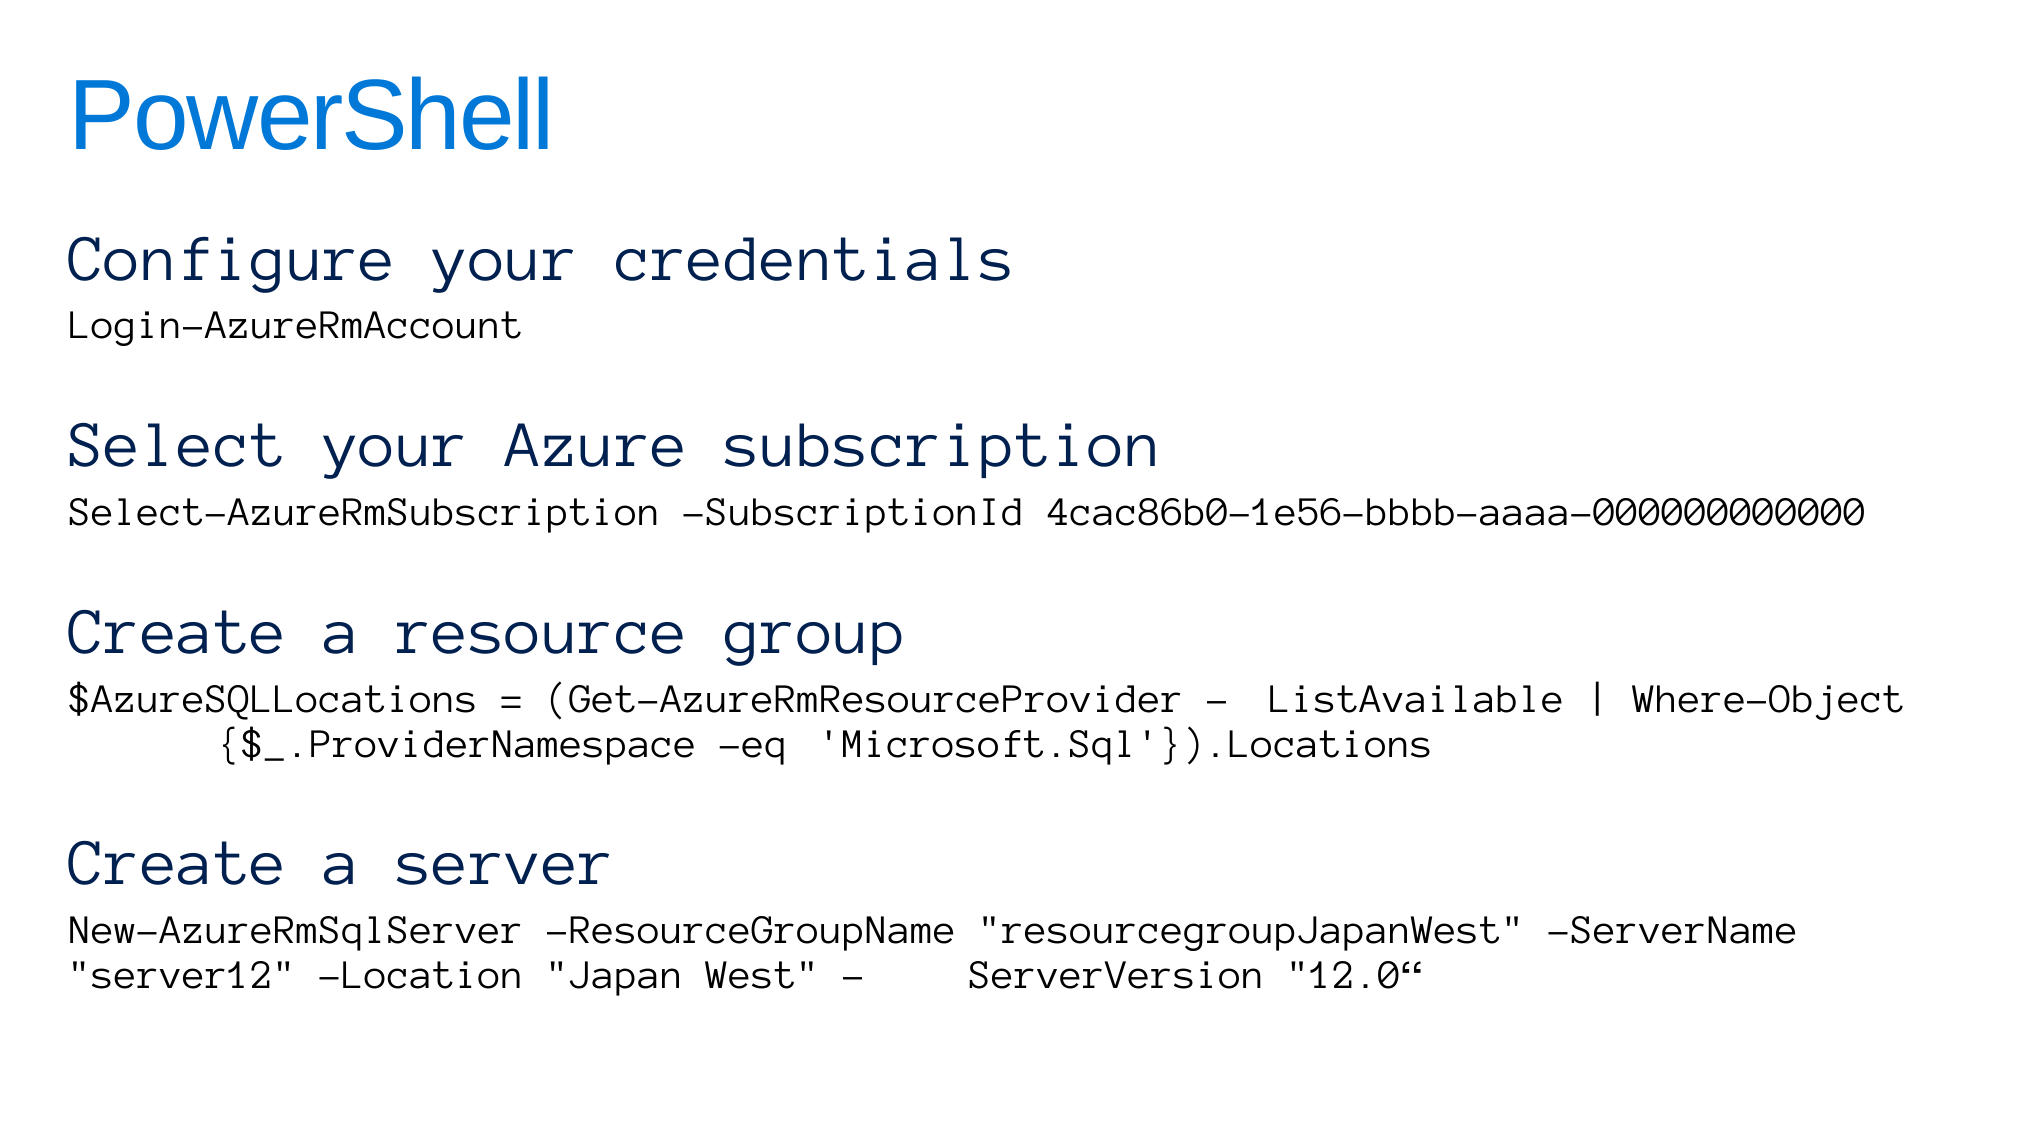

# PowerShell
Configure your credentials
Login-AzureRmAccount

Select your Azure subscription
Select-AzureRmSubscription -SubscriptionId 4cac86b0-1e56-bbbb-aaaa-000000000000

Create a resource group
$AzureSQLLocations = (Get-AzureRmResourceProvider -	ListAvailable | Where-Object	{$_.ProviderNamespace -eq 	'Microsoft.Sql'}).Locations

Create a server
New-AzureRmSqlServer -ResourceGroupName "resourcegroupJapanWest" -ServerName "server12" -Location "Japan West" -	ServerVersion "12.0“